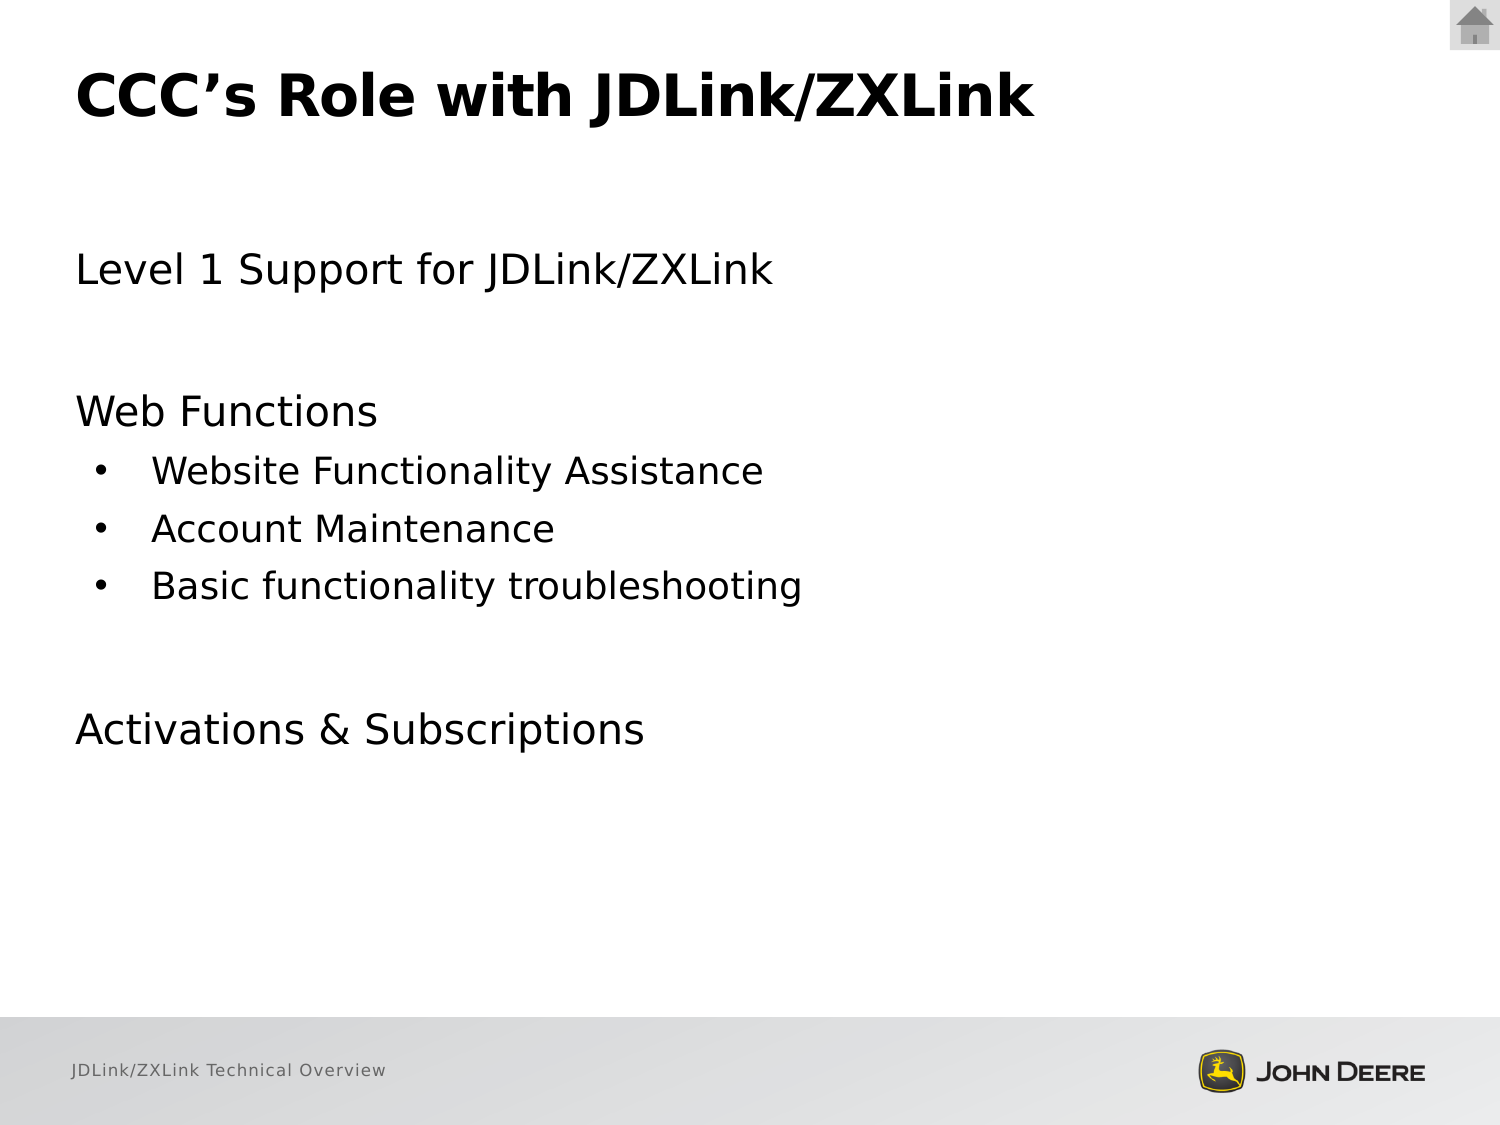

# CCC’s Role with JDLink/ZXLink
Level 1 Support for JDLink/ZXLink

Web Functions
  Website Functionality Assistance
  Account Maintenance
  Basic functionality troubleshooting

Activations & Subscriptions